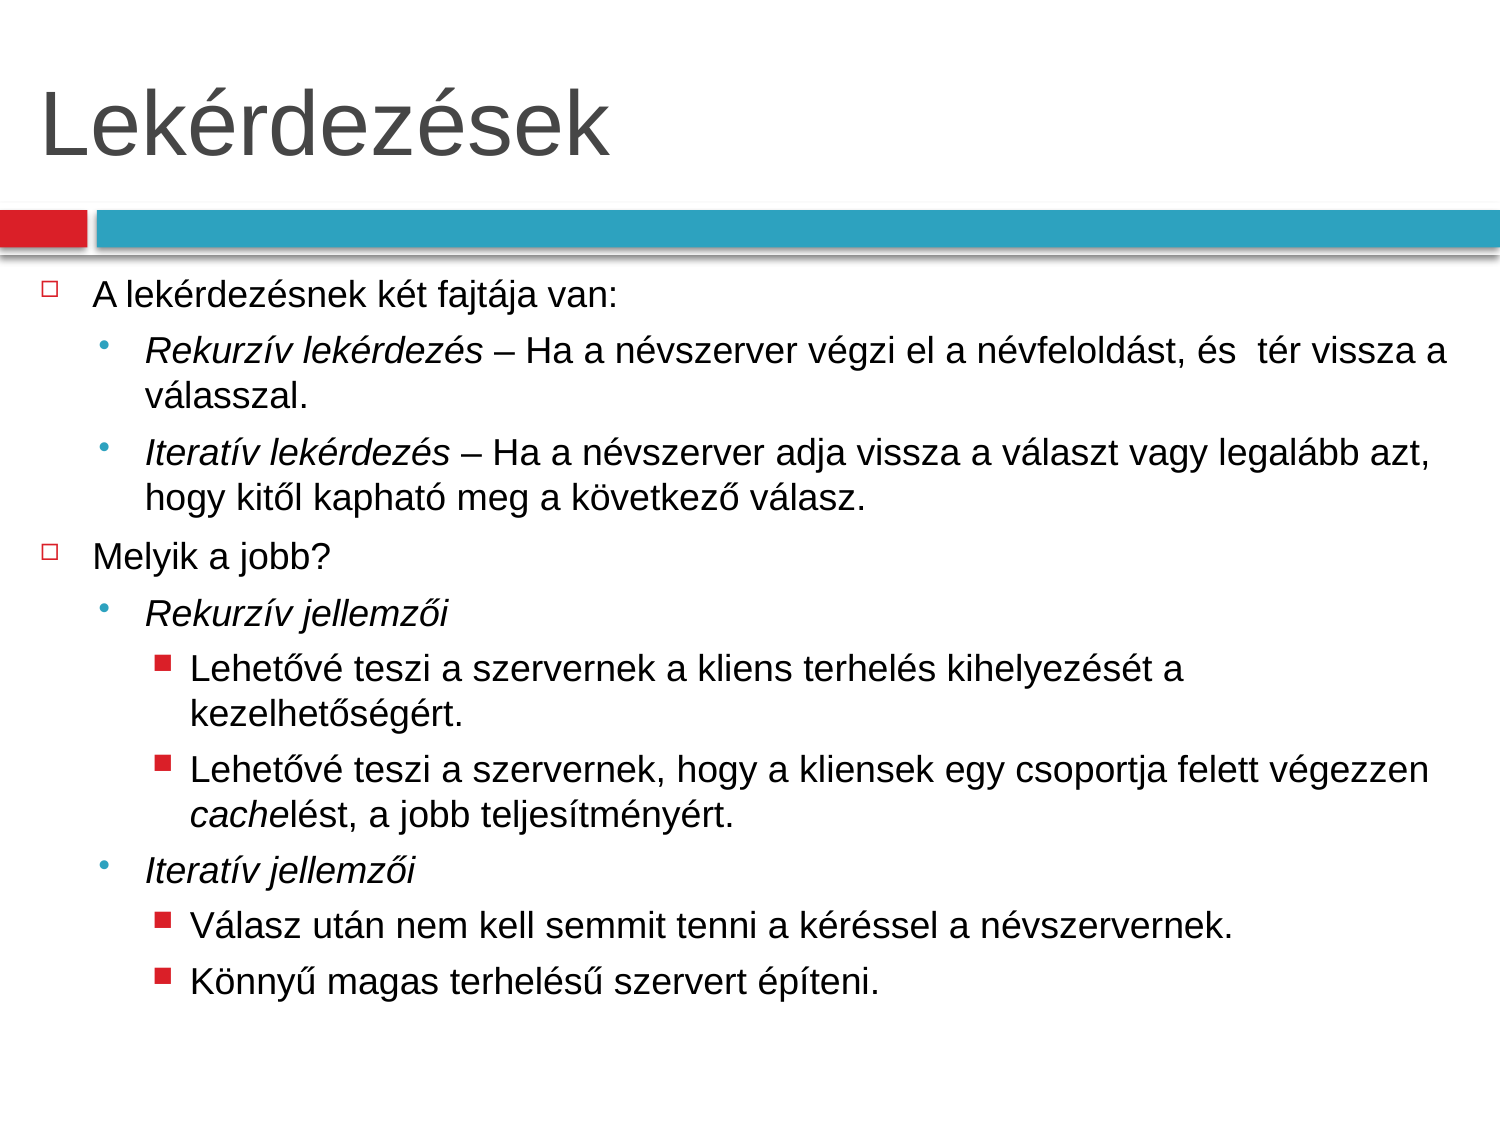

# Lekérdezések
A lekérdezésnek két fajtája van:
Rekurzív lekérdezés – Ha a névszerver végzi el a névfeloldást, és  tér vissza a válasszal.
Iteratív lekérdezés – Ha a névszerver adja vissza a választ vagy legalább azt, hogy kitől kapható meg a következő válasz.
Melyik a jobb?
Rekurzív jellemzői
Lehetővé teszi a szervernek a kliens terhelés kihelyezését a kezelhetőségért.
Lehetővé teszi a szervernek, hogy a kliensek egy csoportja felett végezzen cachelést, a jobb teljesítményért.
Iteratív jellemzői
Válasz után nem kell semmit tenni a kéréssel a névszervernek.
Könnyű magas terhelésű szervert építeni.